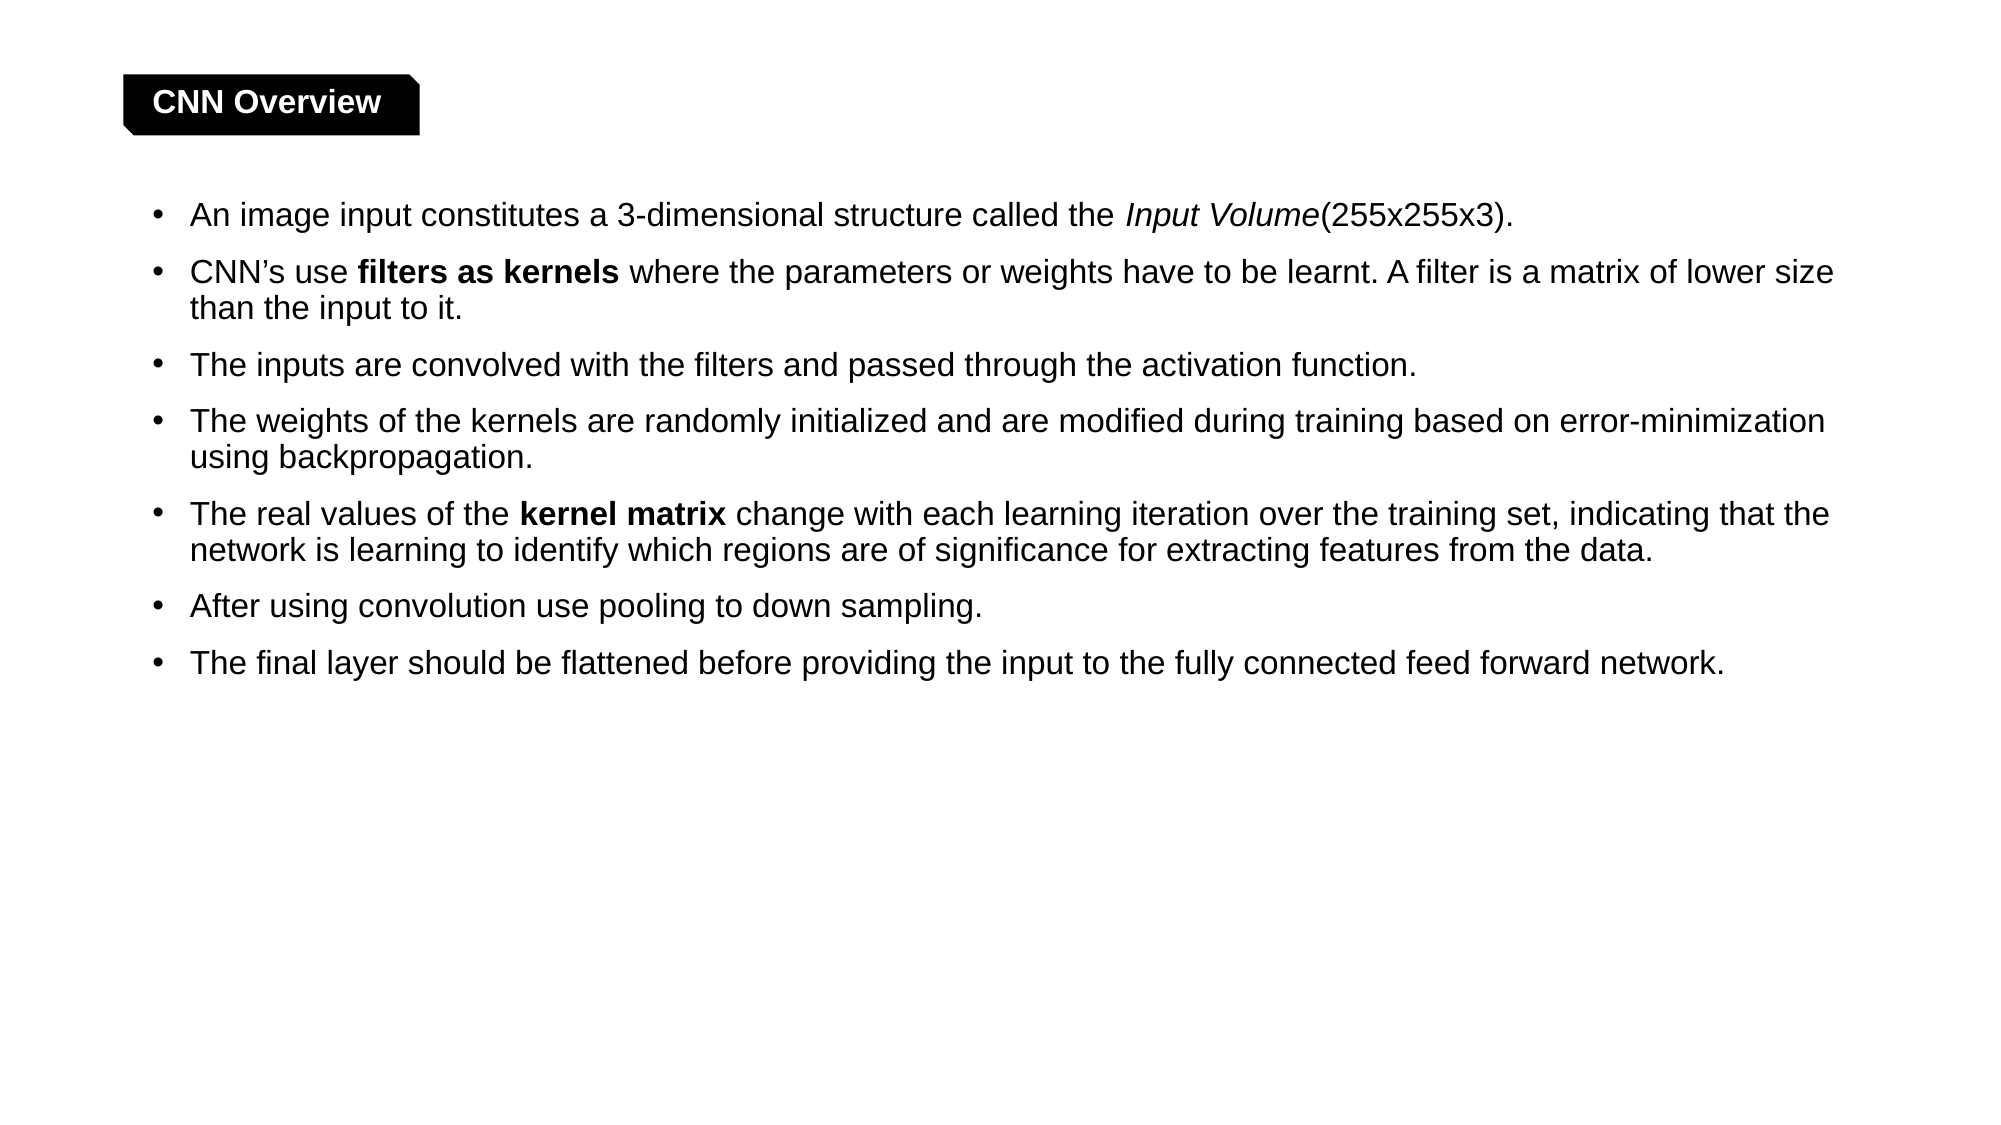

CNN Overview:

An image input constitutes a 3-dimensional structure called the Input Volume(255x255x3).
CNN’s use filters as kernels where the parameters or weights have to be learnt. A filter is a matrix of lower size than the input to it.
The inputs are convolved with the filters and passed through the activation function.
The weights of the kernels are randomly initialized and are modified during training based on error-minimization using backpropagation.
The real values of the kernel matrix change with each learning iteration over the training set, indicating that the network is learning to identify which regions are of significance for extracting features from the data.
After using convolution use pooling to down sampling.
The final layer should be flattened before providing the input to the fully connected feed forward network.